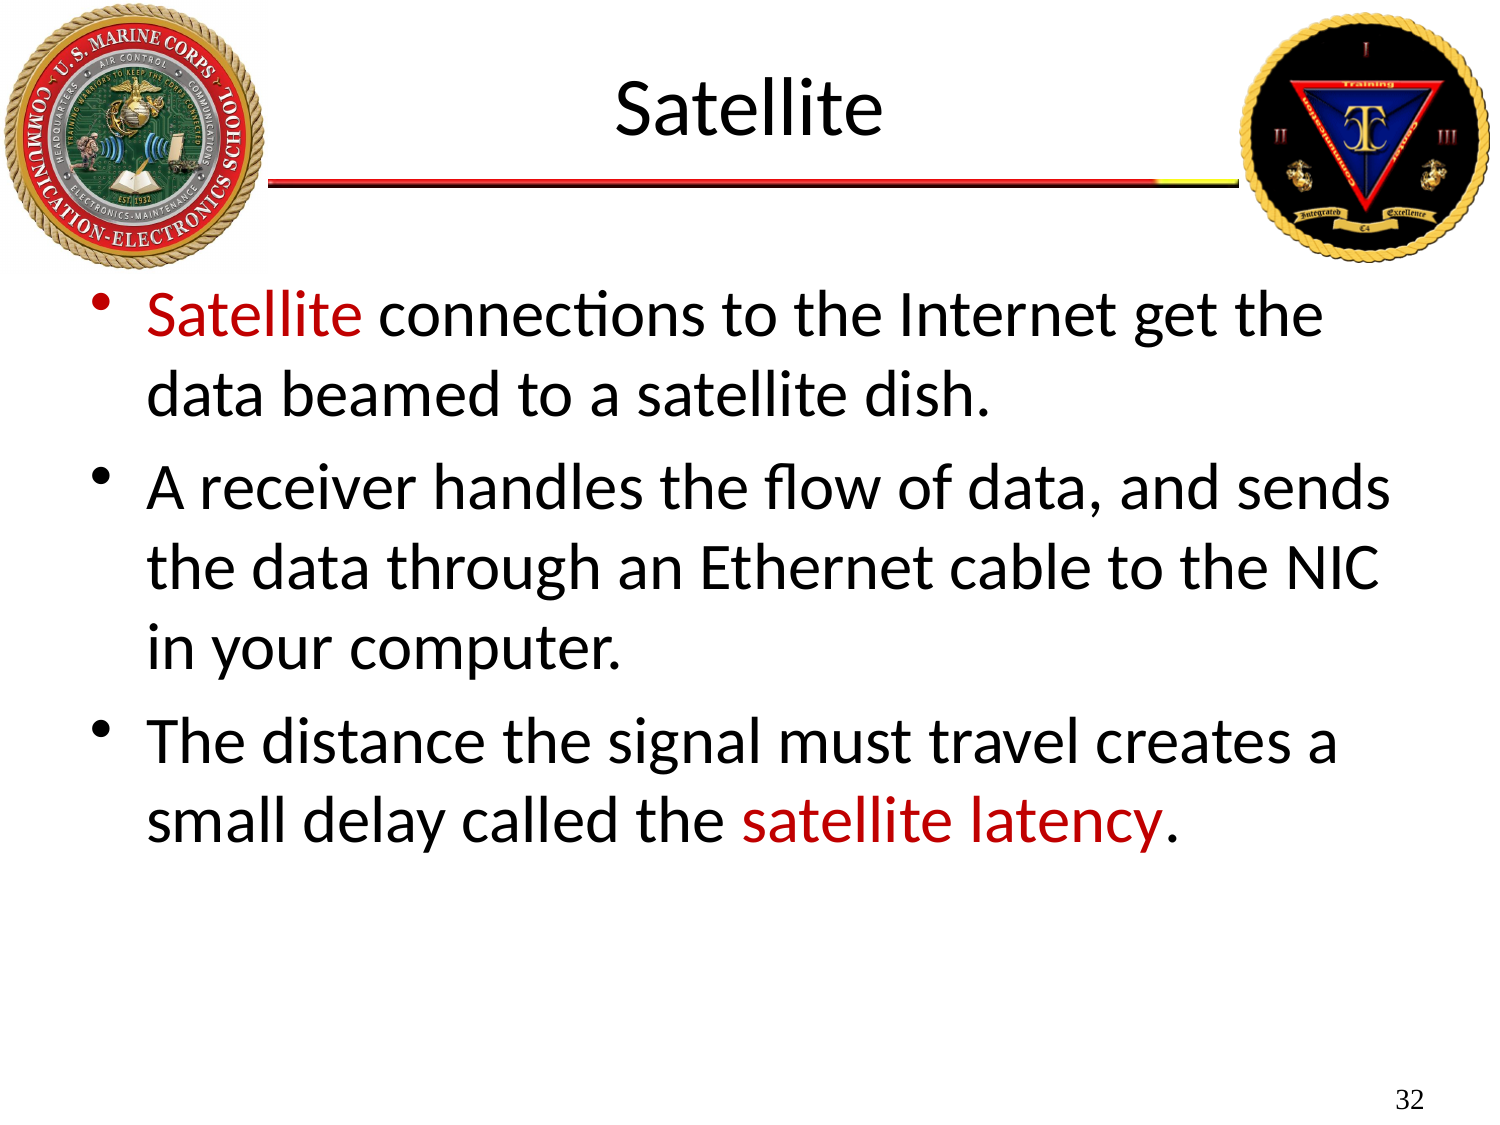

# Satellite
Satellite connections to the Internet get the data beamed to a satellite dish.
A receiver handles the flow of data, and sends the data through an Ethernet cable to the NIC in your computer.
The distance the signal must travel creates a small delay called the satellite latency.